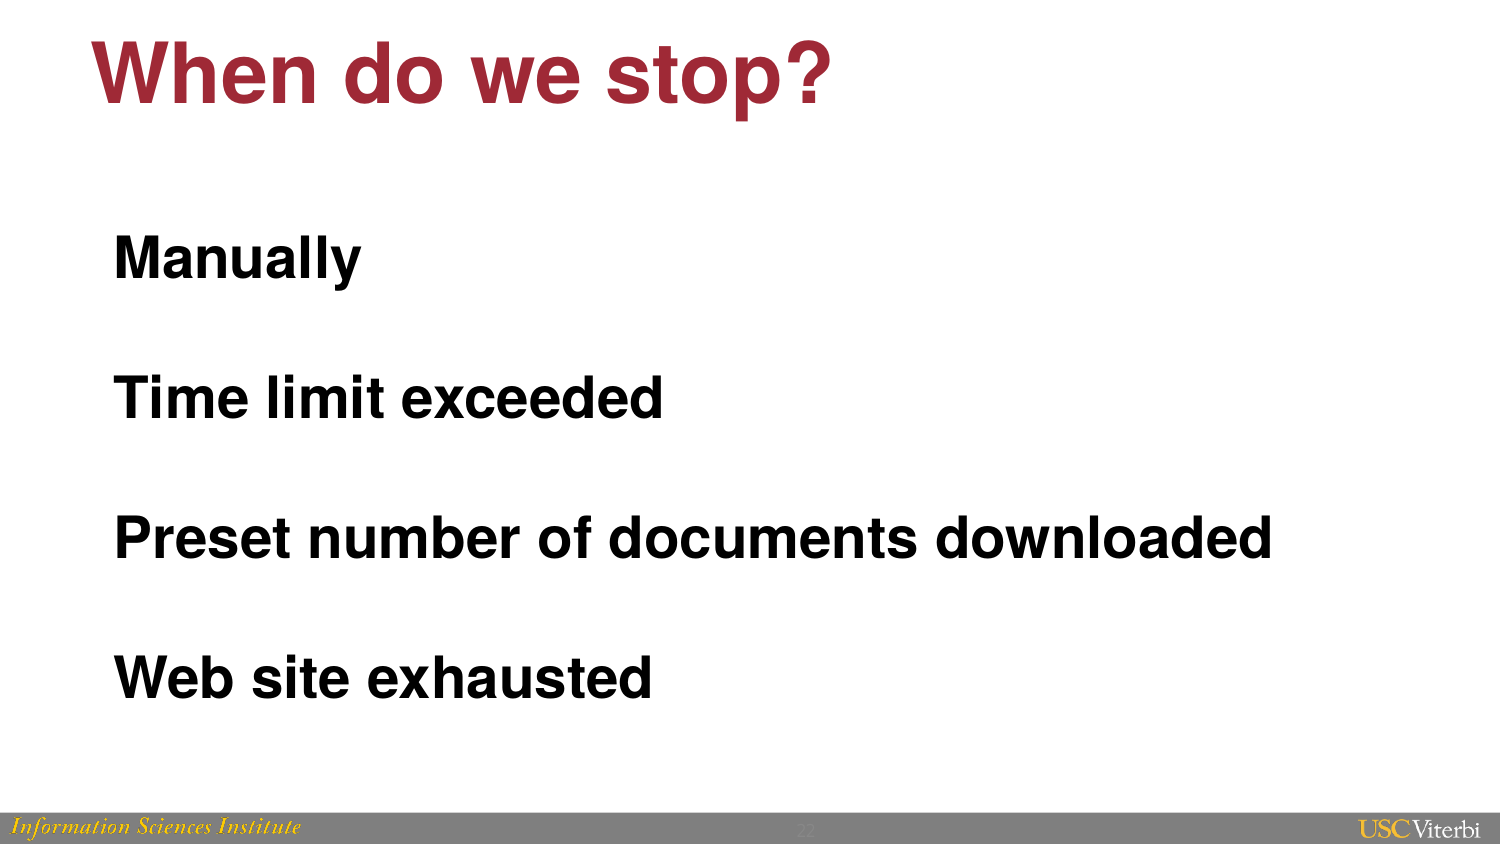

# When do we stop?

Manually

Time limit exceeded

Preset number of documents downloaded

Web site exhausted
22